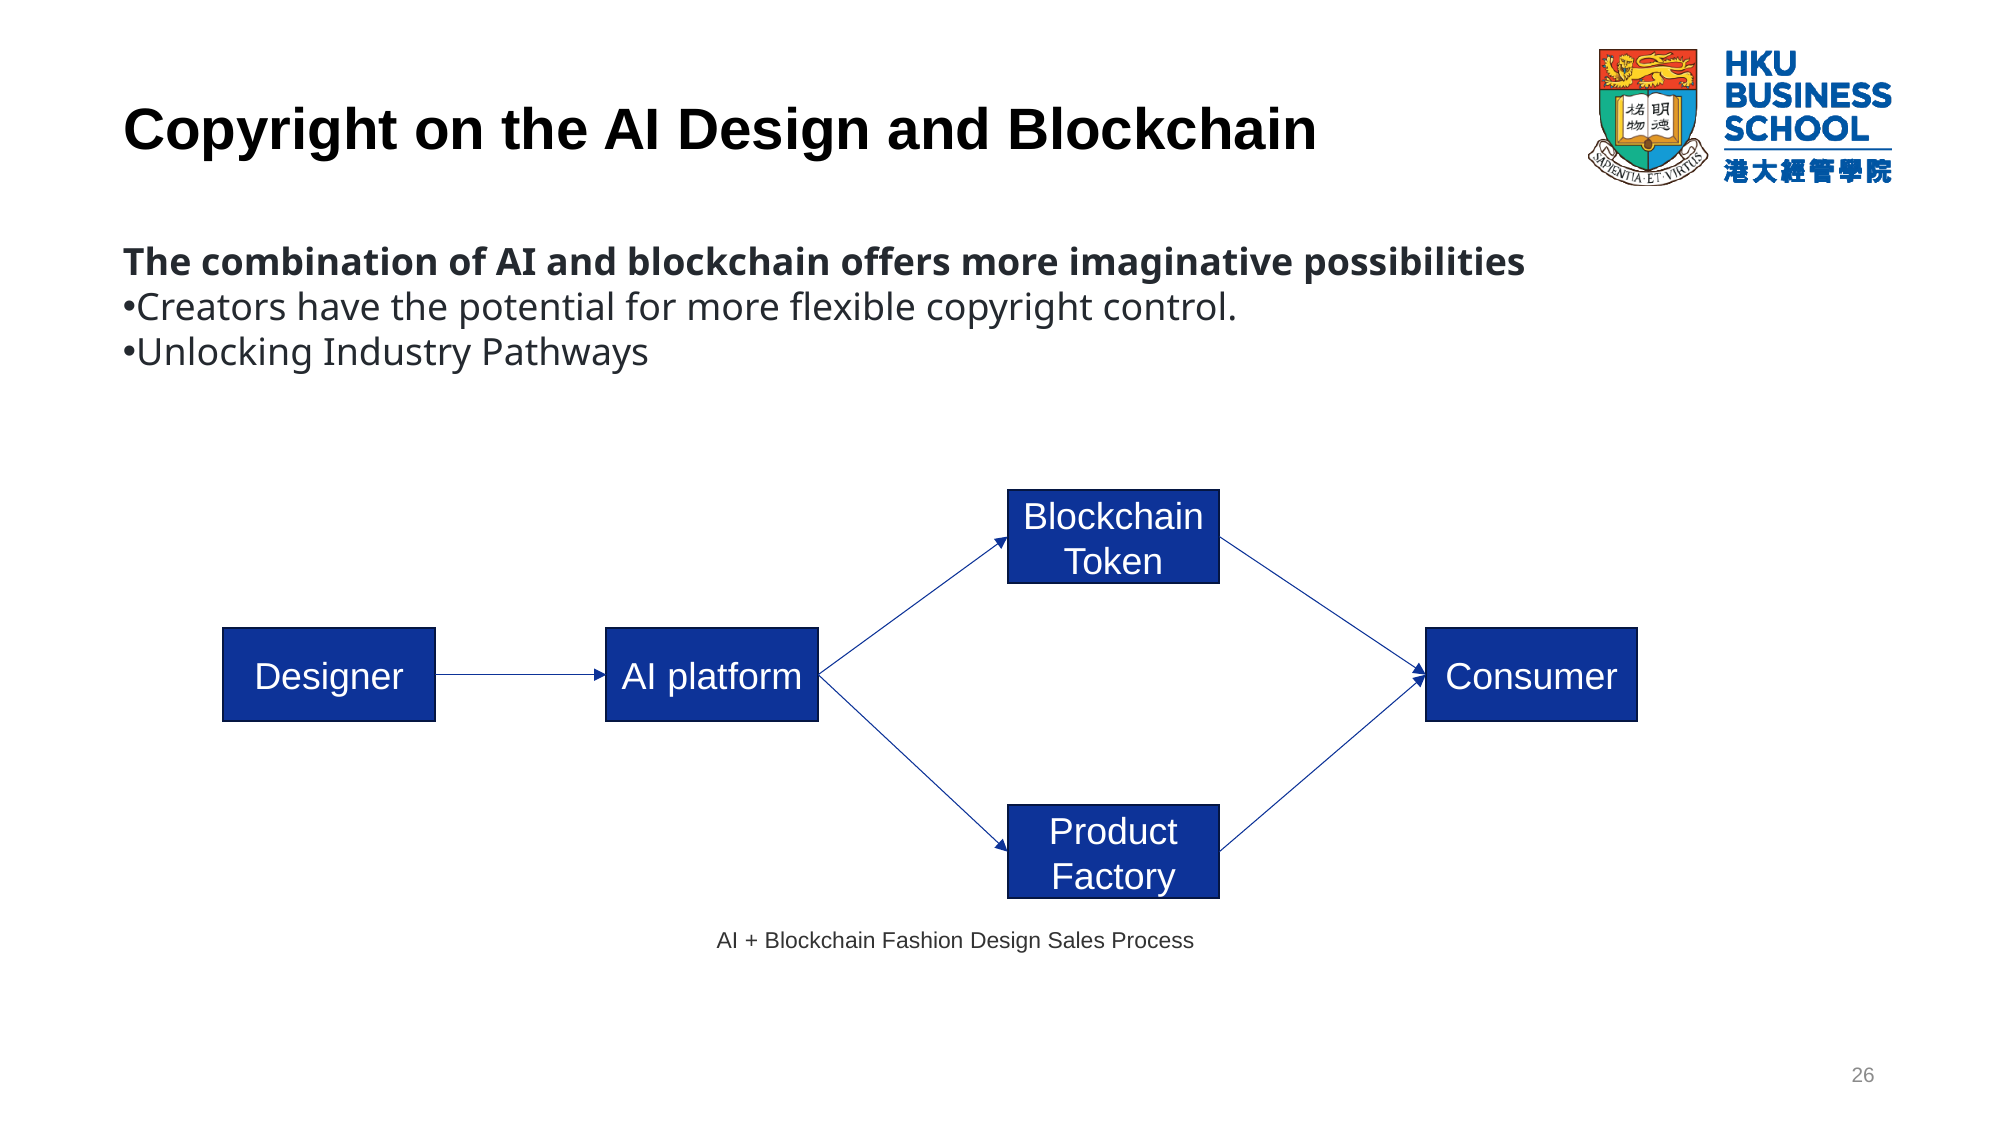

# Copyright on the AI Design and Blockchain

The combination of AI and blockchain offers more imaginative possibilities
Creators have the potential for more flexible copyright control.
Unlocking Industry Pathways
Blockchain
Token
Designer
AI platform
Consumer
Product
Factory
AI + Blockchain Fashion Design Sales Process
26